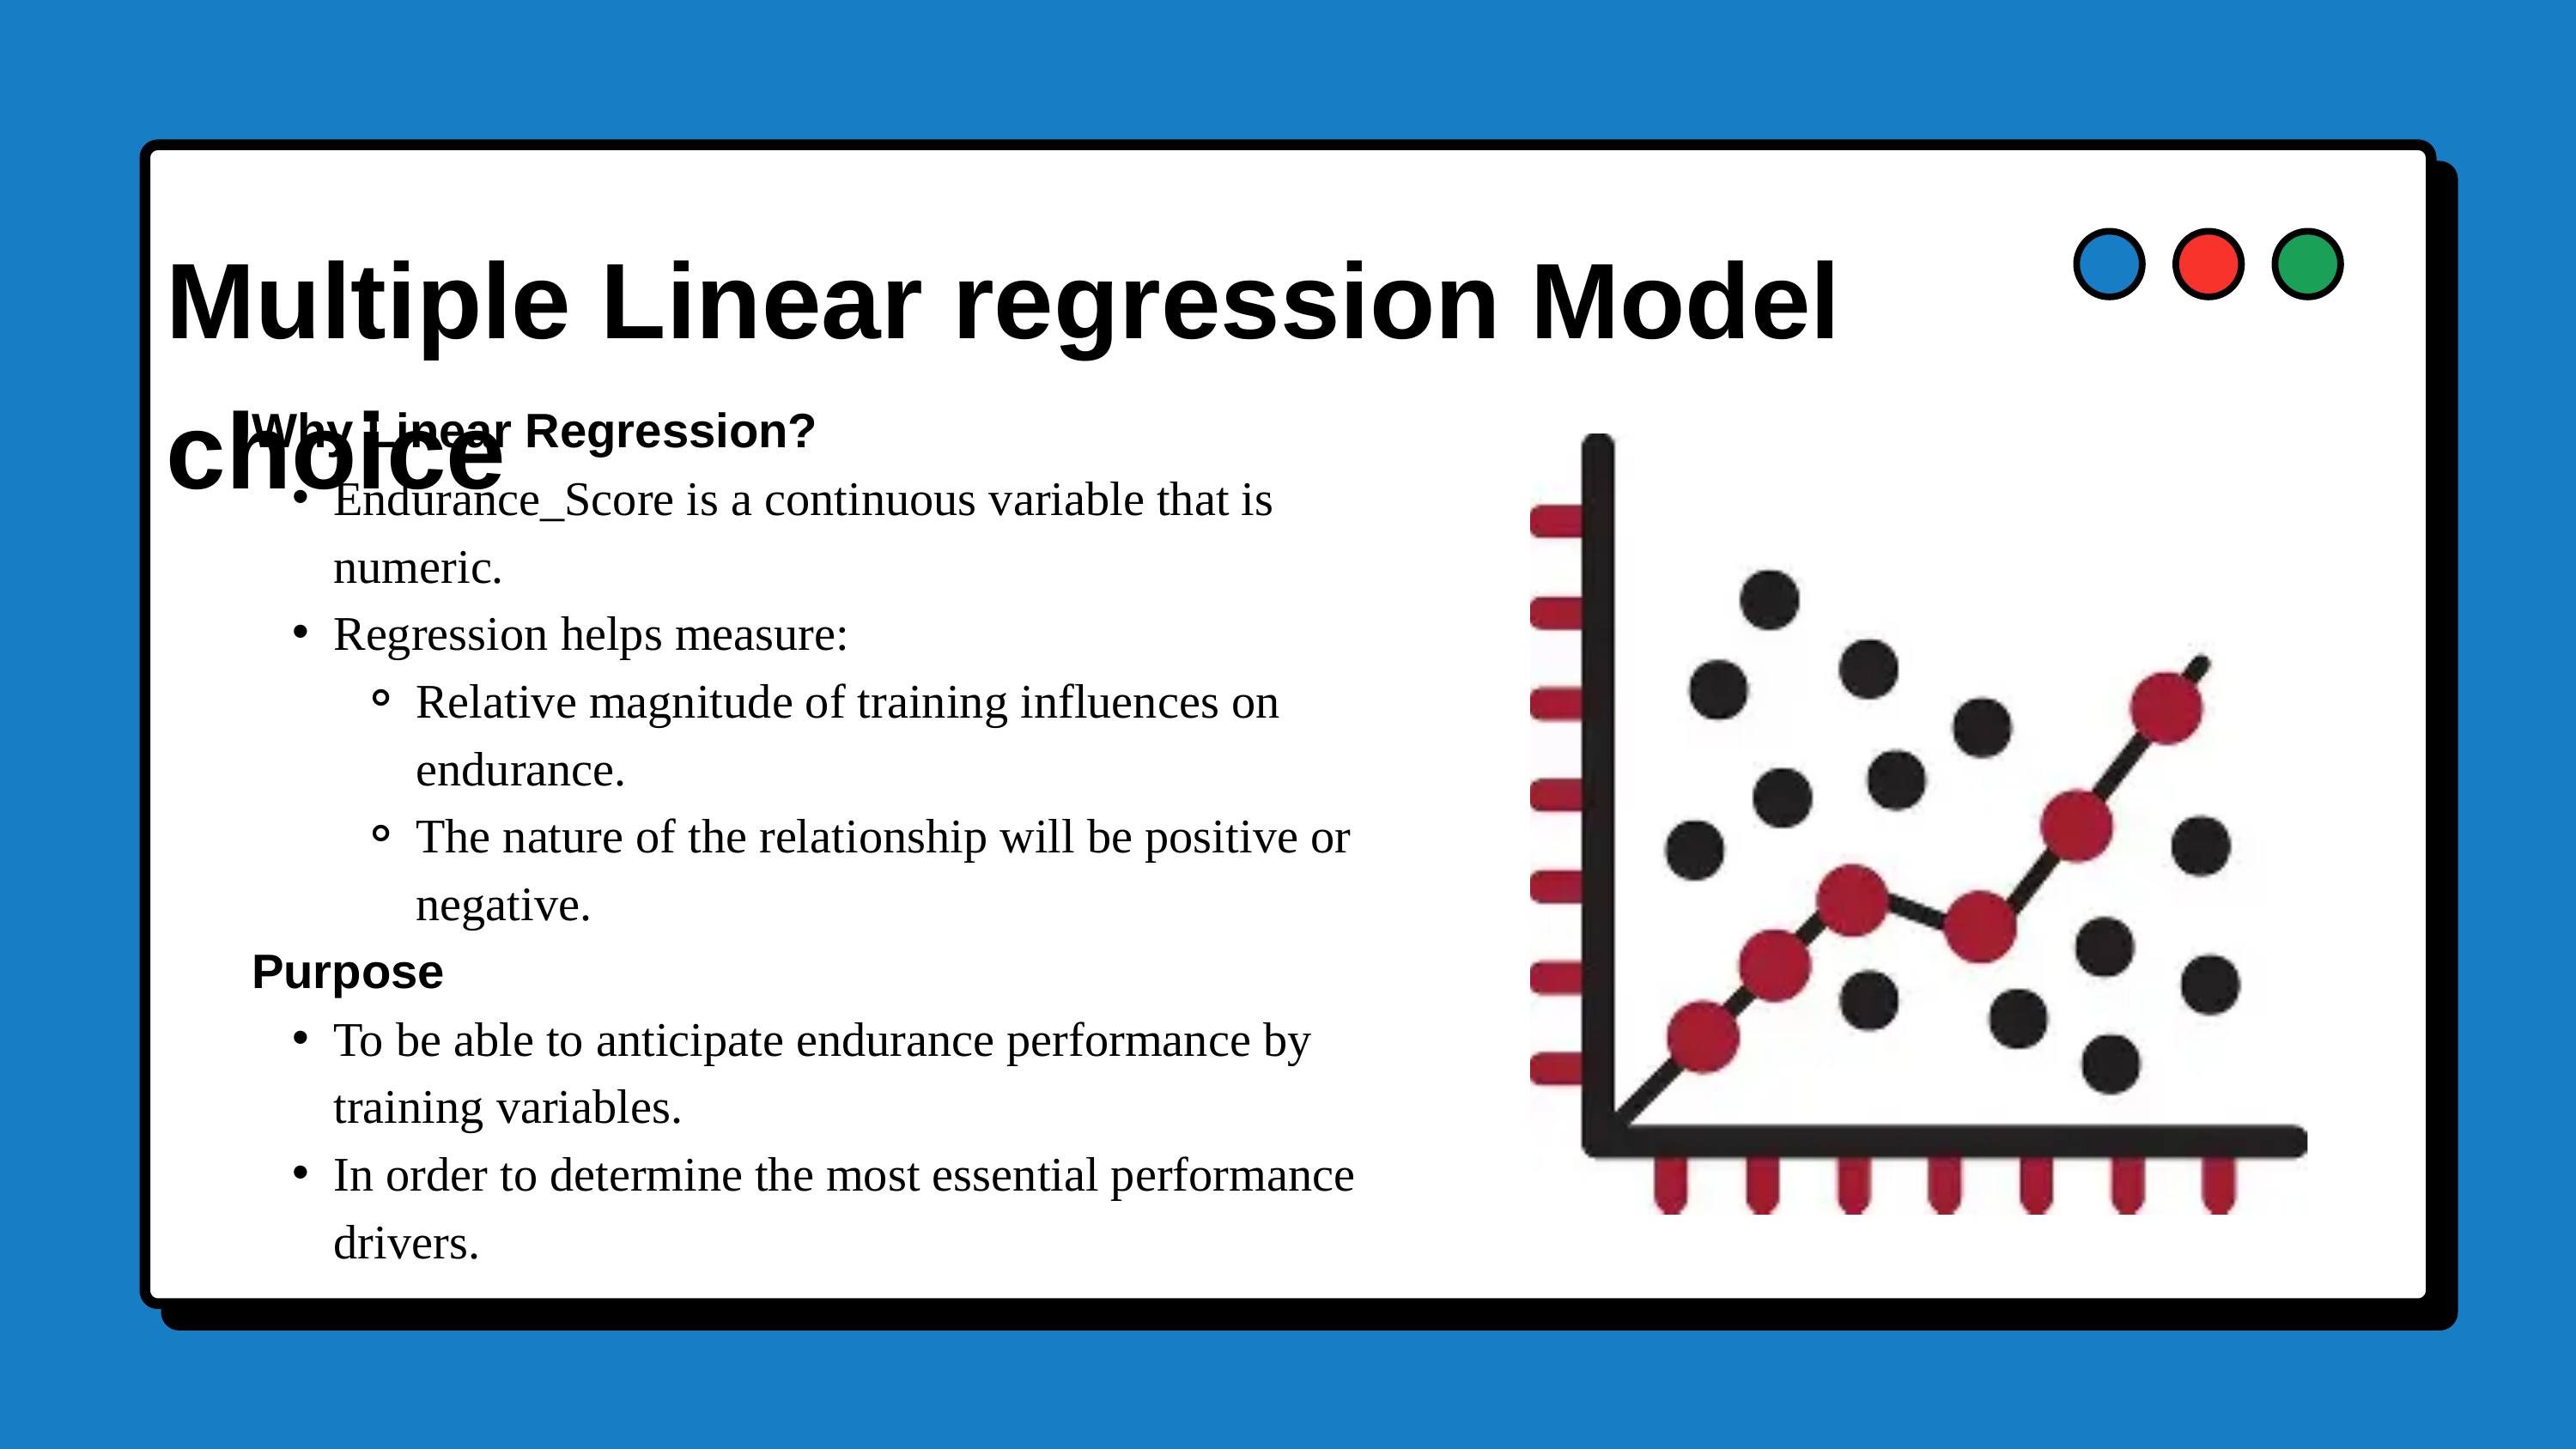

Multiple Linear regression Model choice

Why Linear Regression?
Endurance_Score is a continuous variable that is numeric.
Regression helps measure:
Relative magnitude of training influences on endurance.
The nature of the relationship will be positive or negative.
Purpose
To be able to anticipate endurance performance by training variables.
In order to determine the most essential performance drivers.